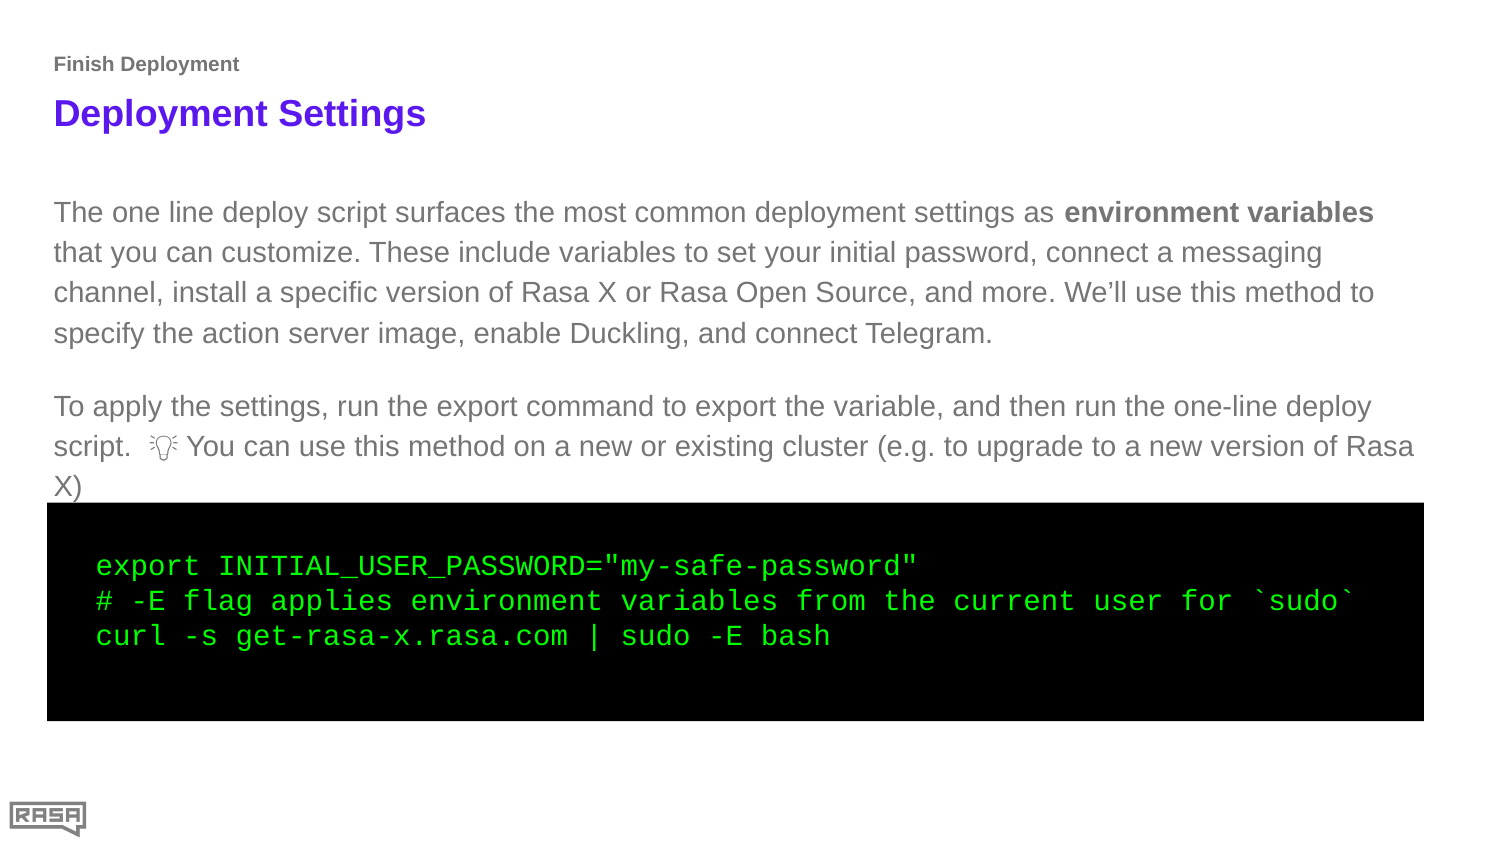

Finish Deployment
# Deployment Settings
The one line deploy script surfaces the most common deployment settings as environment variables that you can customize. These include variables to set your initial password, connect a messaging channel, install a specific version of Rasa X or Rasa Open Source, and more. We’ll use this method to specify the action server image, enable Duckling, and connect Telegram.
To apply the settings, run the export command to export the variable, and then run the one-line deploy script.  💡 You can use this method on a new or existing cluster (e.g. to upgrade to a new version of Rasa X)

export INITIAL_USER_PASSWORD="my-safe-password"
# -E flag applies environment variables from the current user for `sudo`
curl -s get-rasa-x.rasa.com | sudo -E bash